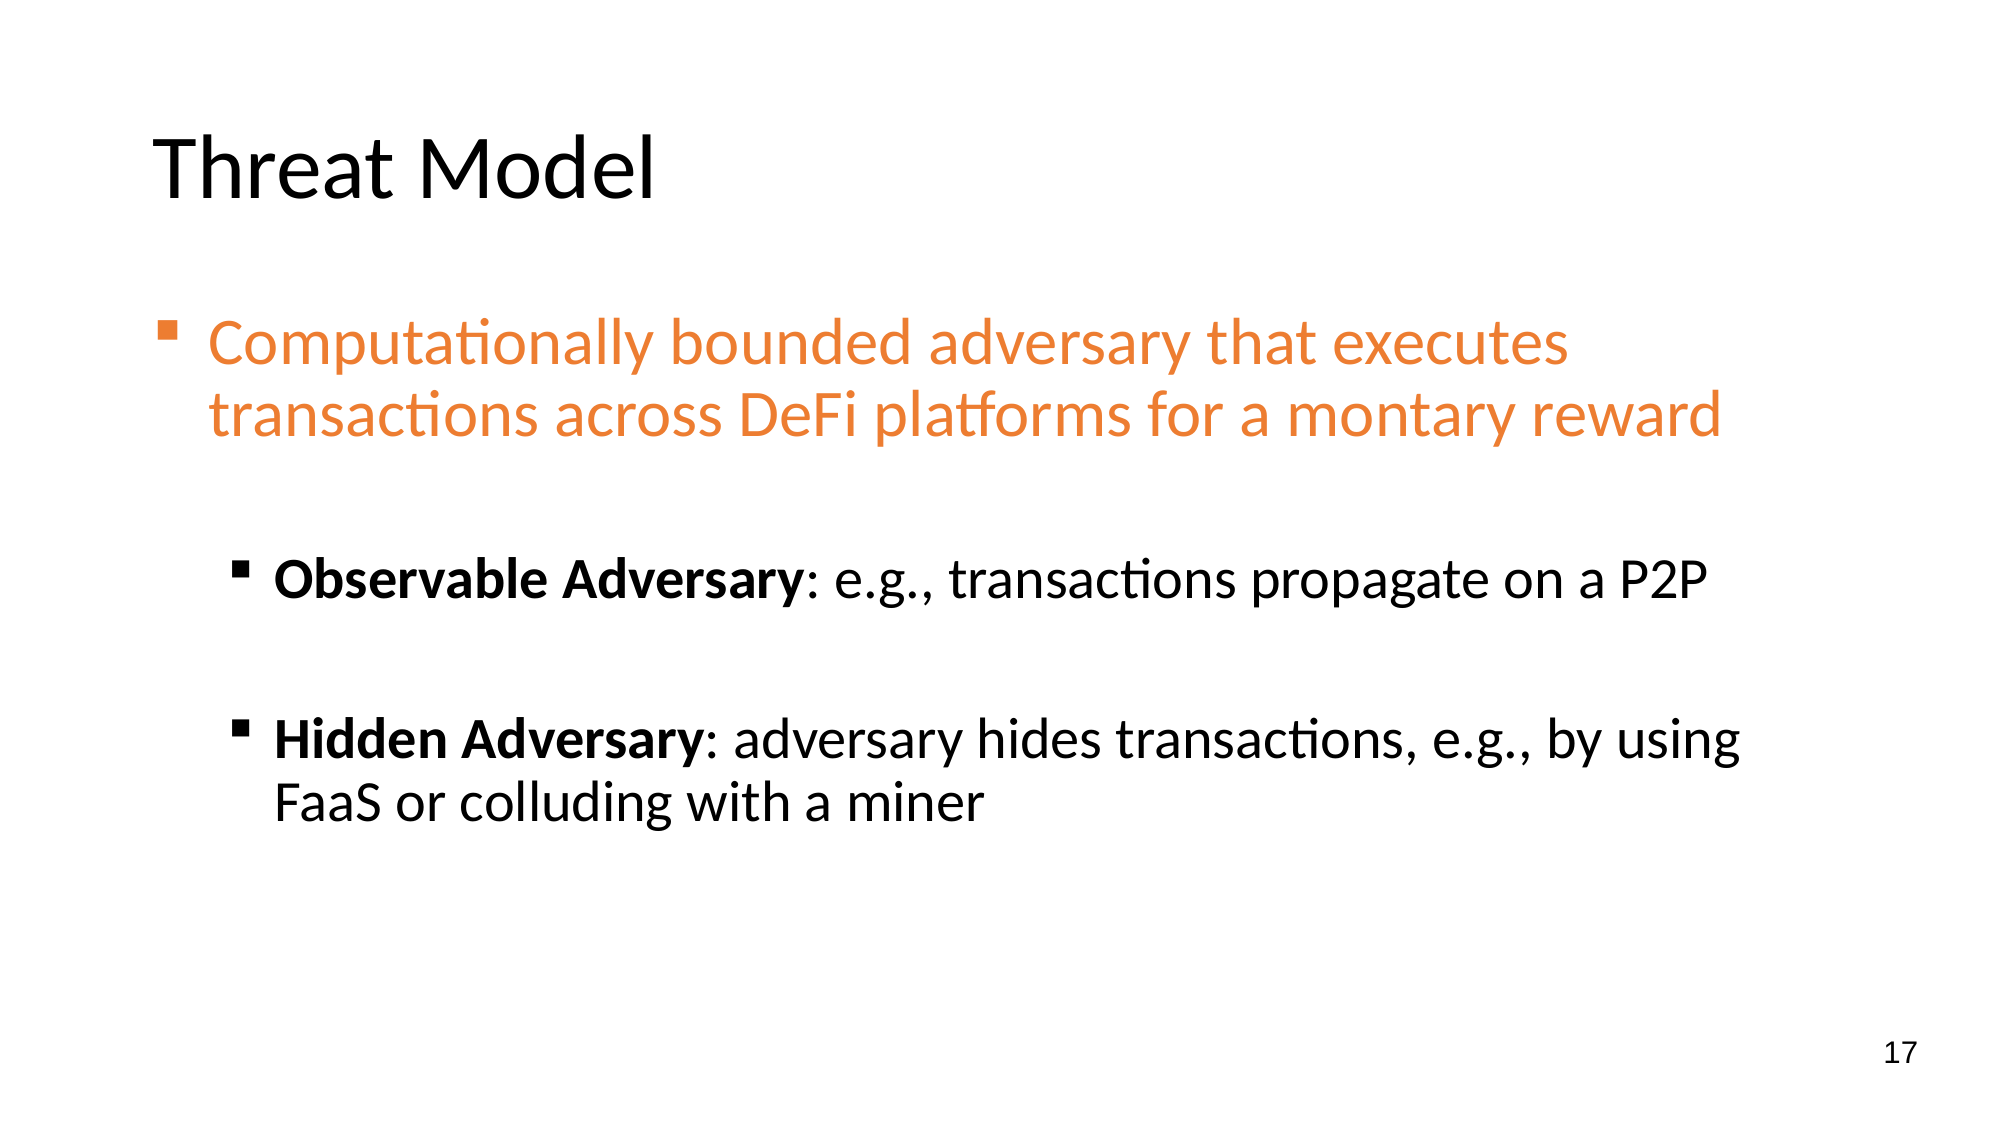

# Threat Model
Computationally bounded adversary that executes transactions across DeFi platforms for a montary reward

Observable Adversary: e.g., transactions propagate on a P2P

Hidden Adversary: adversary hides transactions, e.g., by using FaaS or colluding with a miner
17